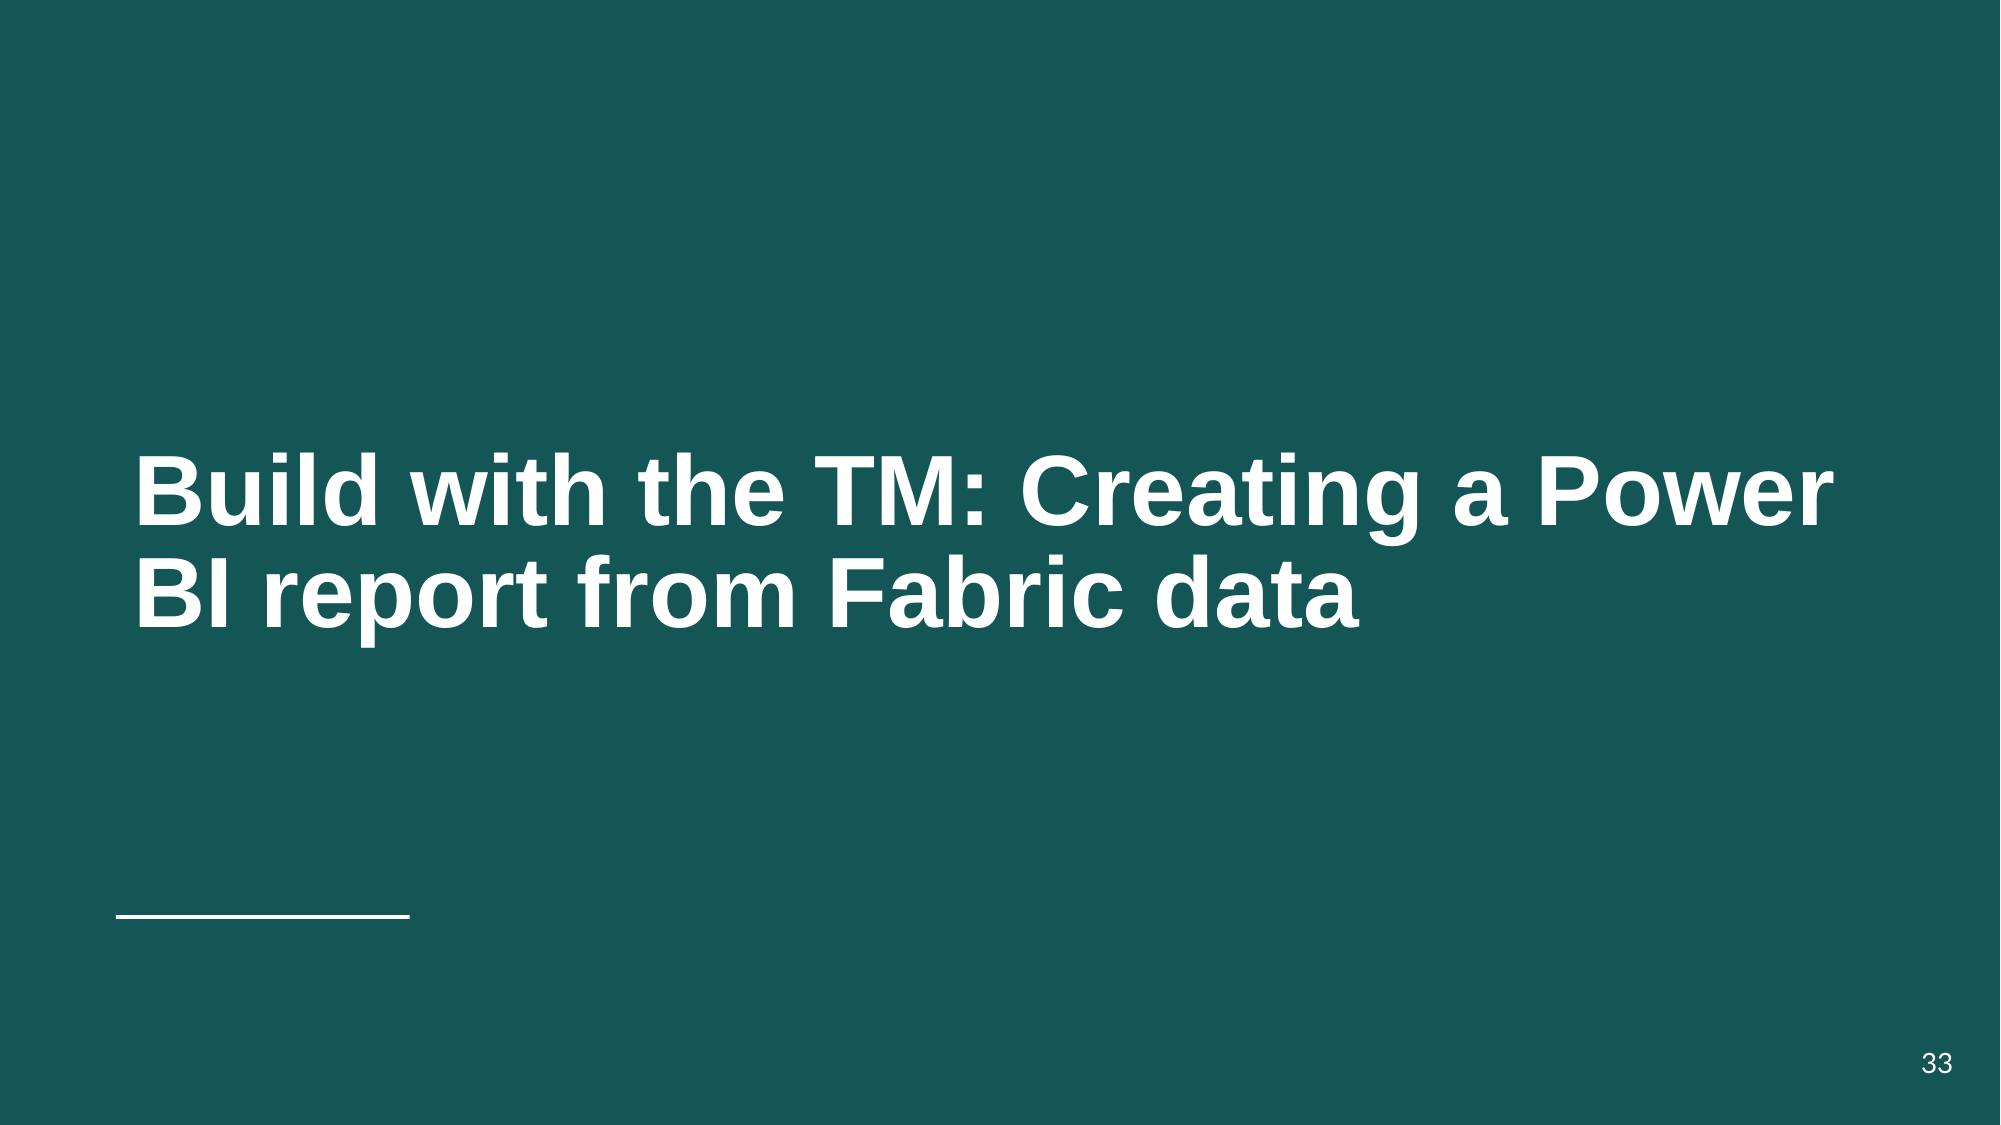

# Build with the TM: Creating a Power BI report from Fabric data
33